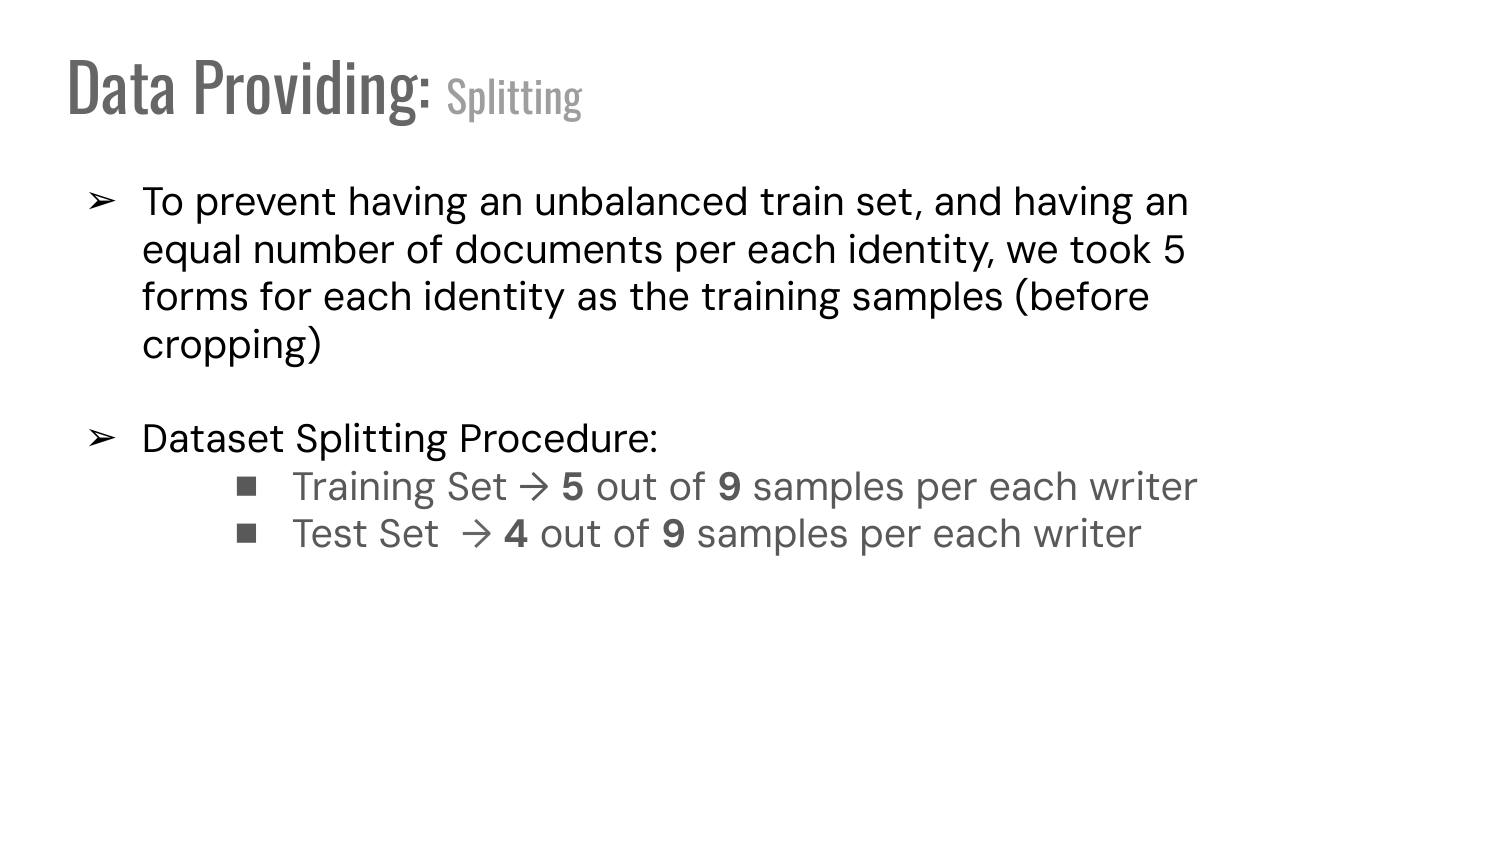

# Data Providing: Splitting

To prevent having an unbalanced train set, and having an equal number of documents per each identity, we took 5 forms for each identity as the training samples (before cropping)

Dataset Splitting Procedure:
Training Set → 5 out of 9 samples per each writer
Test Set  → 4 out of 9 samples per each writer